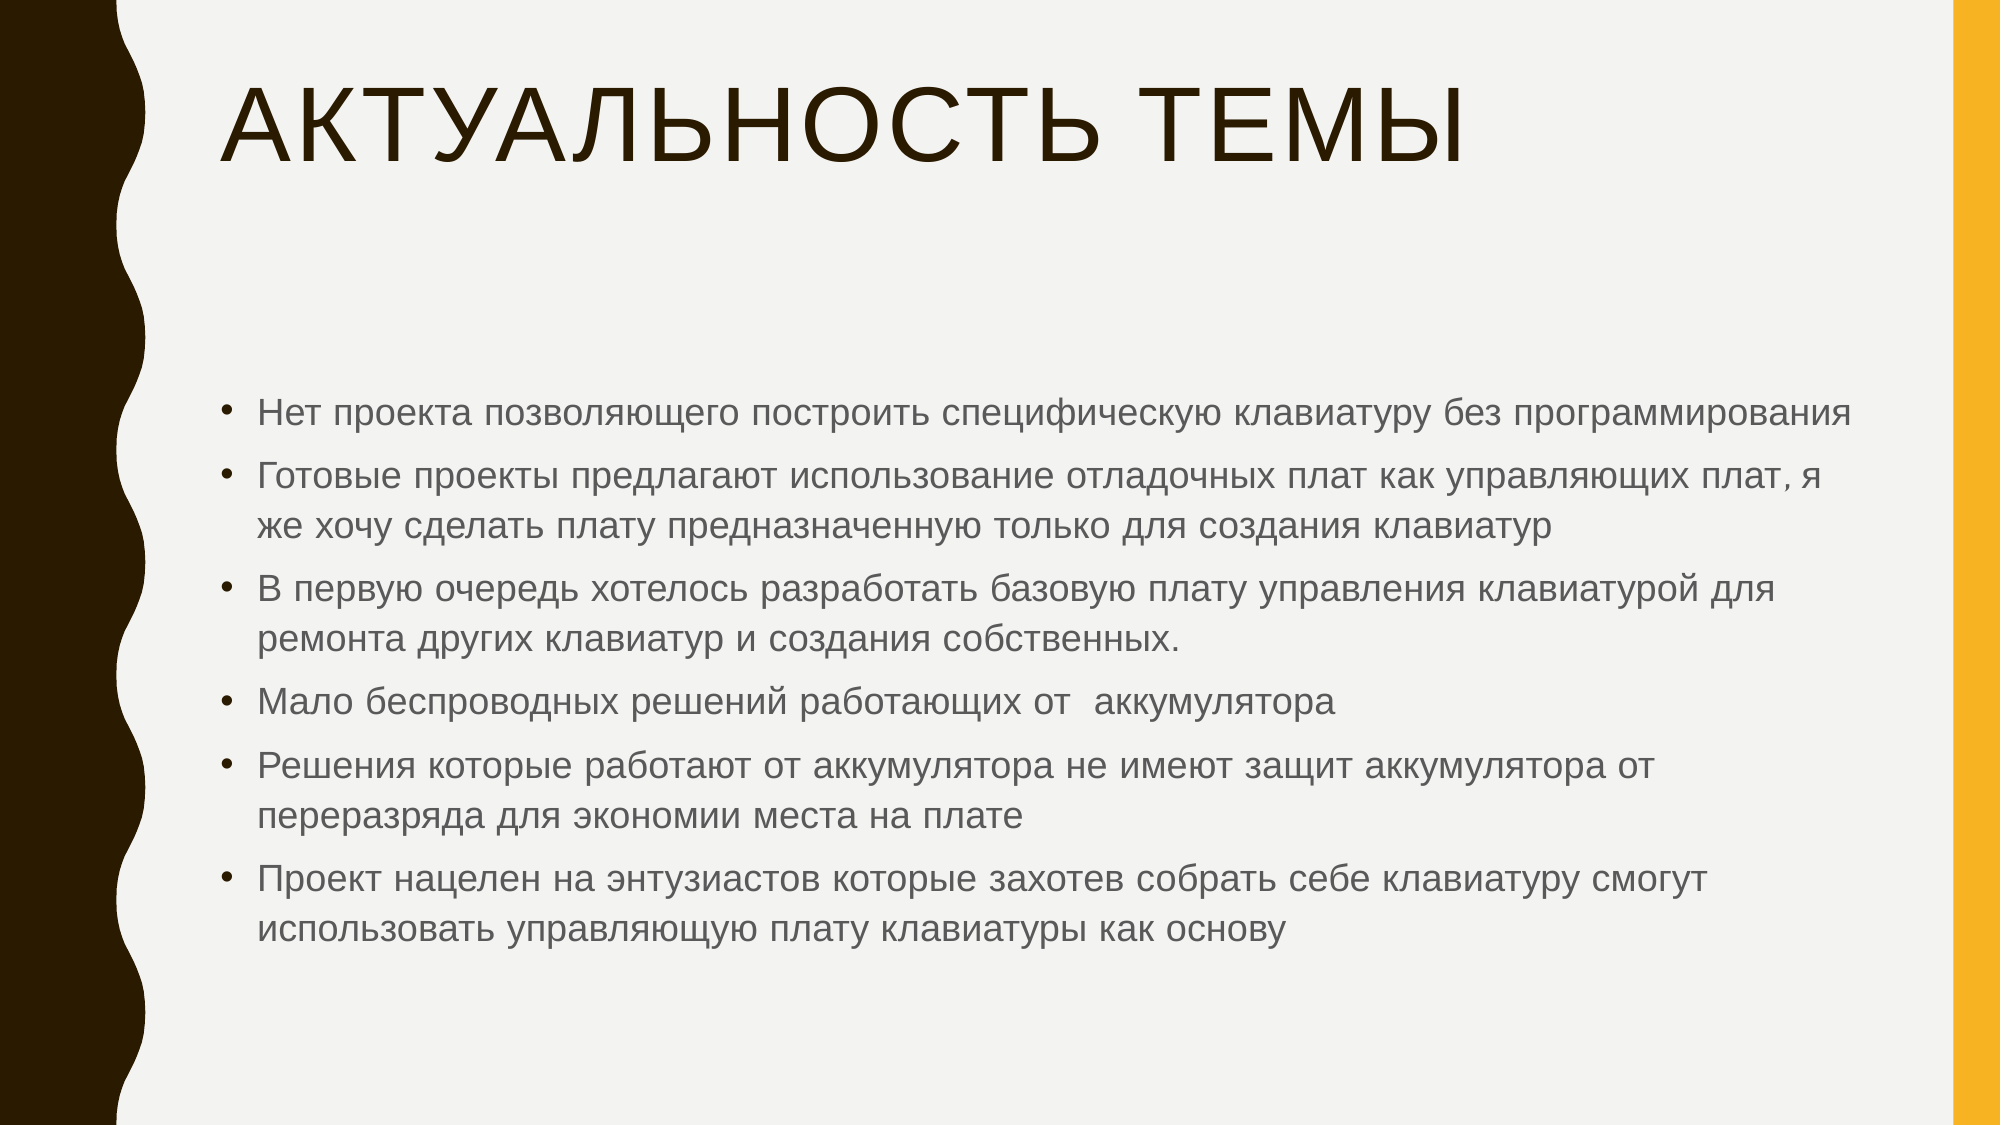

# Актуальность темы
Нет проекта позволяющего построить специфическую клавиатуру без программирования
Готовые проекты предлагают использование отладочных плат как управляющих плат, я же хочу сделать плату предназначенную только для создания клавиатур
В первую очередь хотелось разработать базовую плату управления клавиатурой для ремонта других клавиатур и создания собственных.
Мало беспроводных решений работающих от  аккумулятора
Решения которые работают от аккумулятора не имеют защит аккумулятора от переразряда для экономии места на плате
Проект нацелен на энтузиастов которые захотев собрать себе клавиатуру смогут использовать управляющую плату клавиатуры как основу